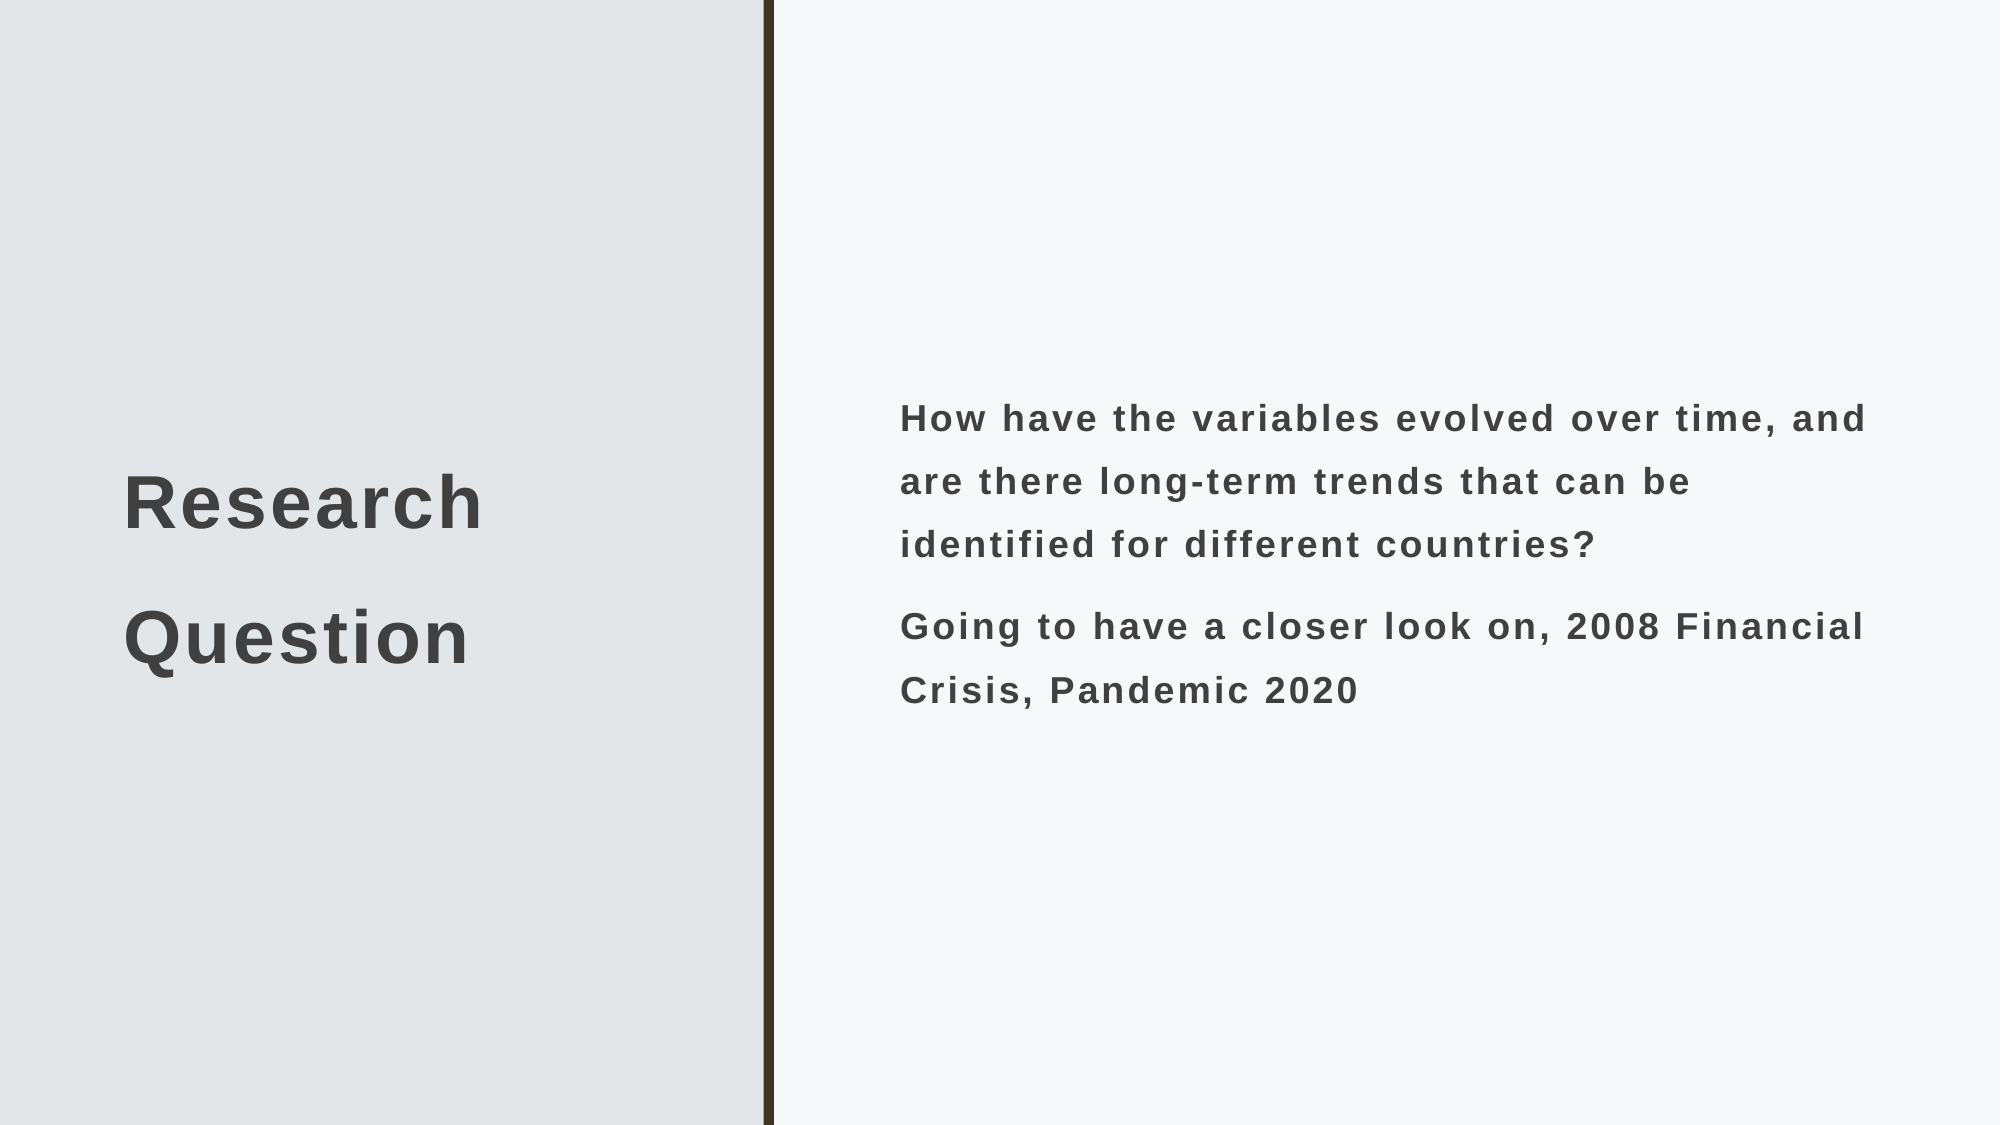

# Research Question
How have the variables evolved over time, and are there long-term trends that can be identified for different countries?
Going to have a closer look on, 2008 Financial Crisis, Pandemic 2020